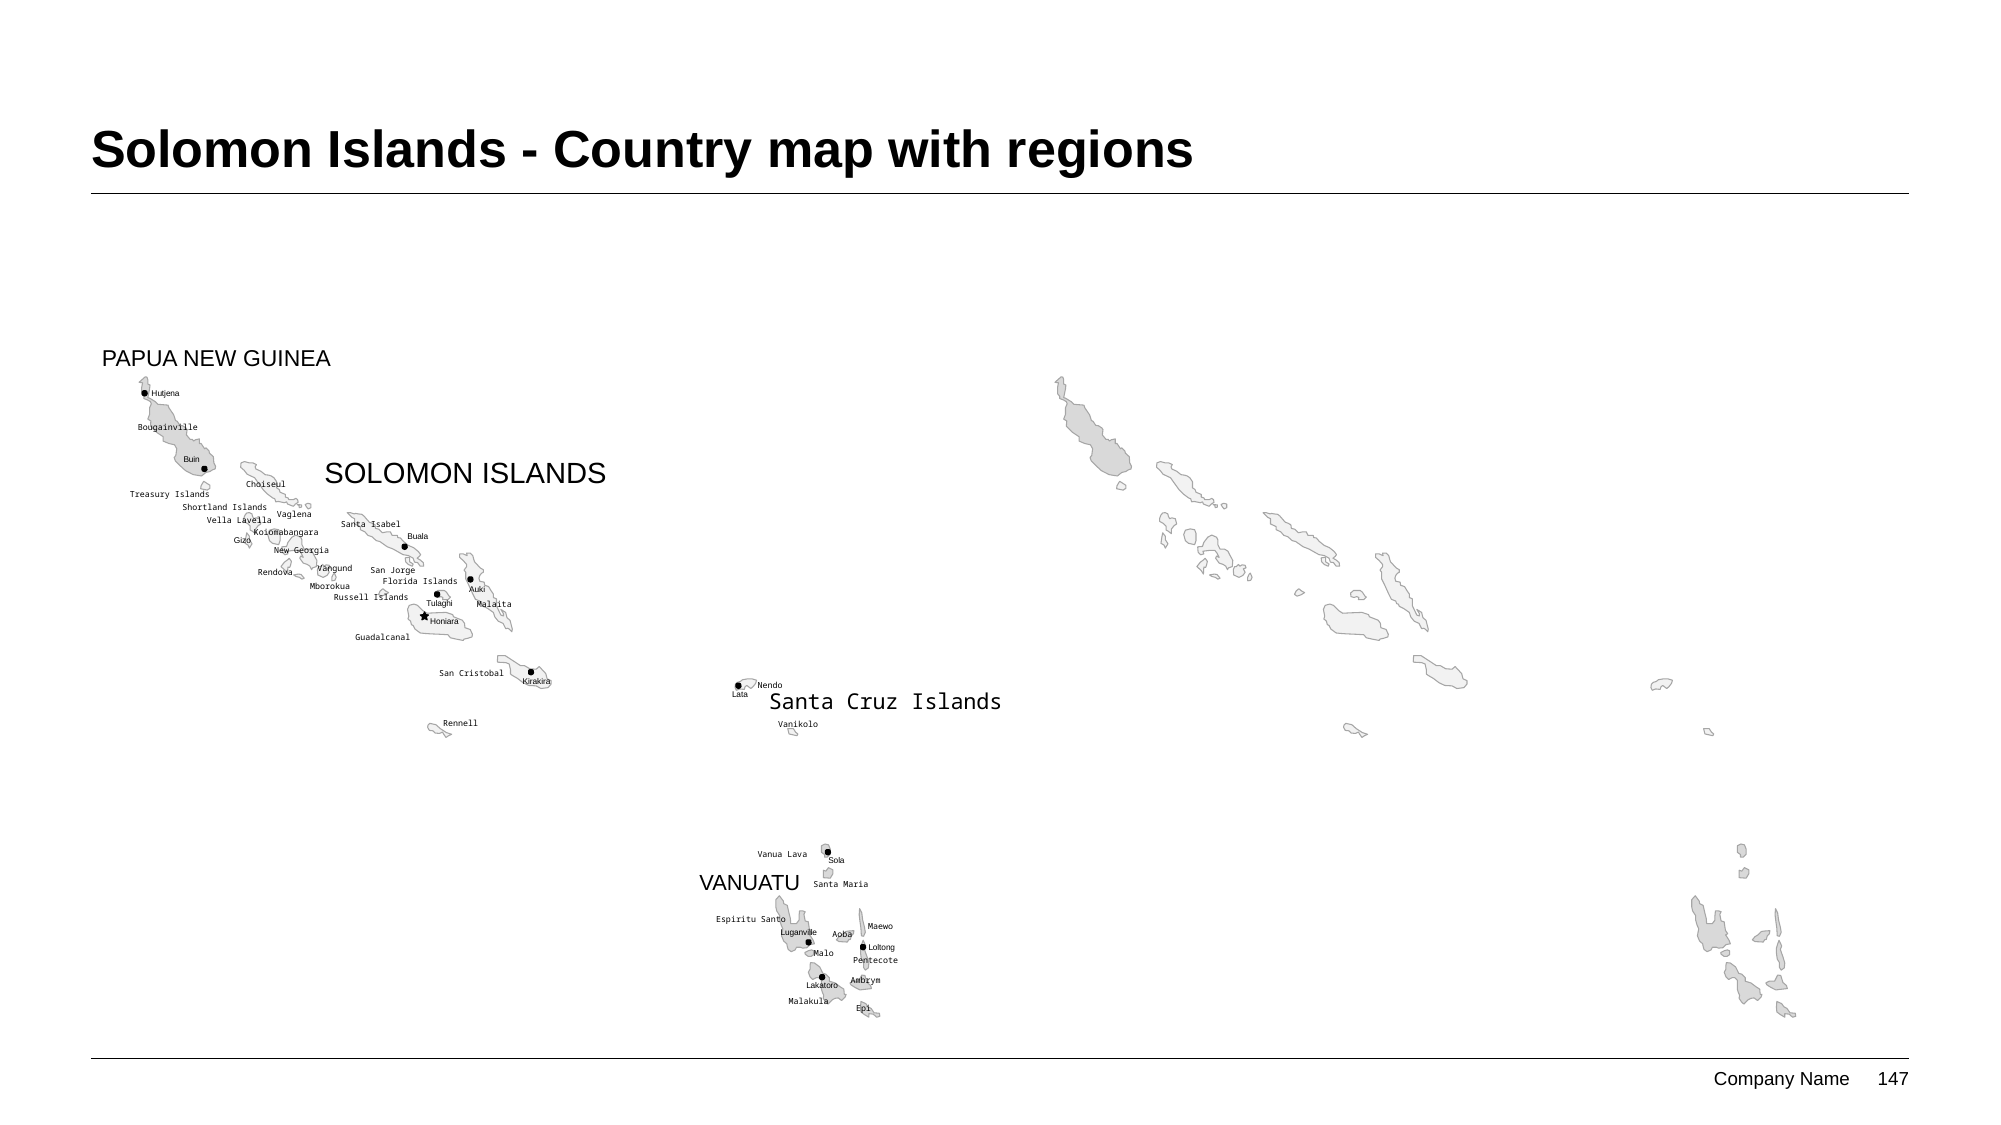

# Solomon Islands - Country map with regions
PAPUA NEW GUINEA

Hutjena

Bougainville
Buin
SOLOMON ISLANDS

Choiseul
Treasury Islands
Shortland Islands
Vaglena
Vella Lavella
Santa Isabel
Koiomabangara
Buala
Gizo

New Georgia
Vangund
San Jorge
Rendova
Florida Islands

Mborokua
Auki

Russell Islands
Tulaghi
Malaita

Honiara
Guadalcanal
San Cristobal

Kirakira
Nendo

Santa Cruz Islands
Lata
Rennell
Vanikolo
Vanua Lava

Sola
VANUATU
Santa Maria
Espiritu Santo
Maewo
Luganville
Aoba

Loltong

Malo
Pentecote

Ambrym
Lakatoro
Malakula
Epi